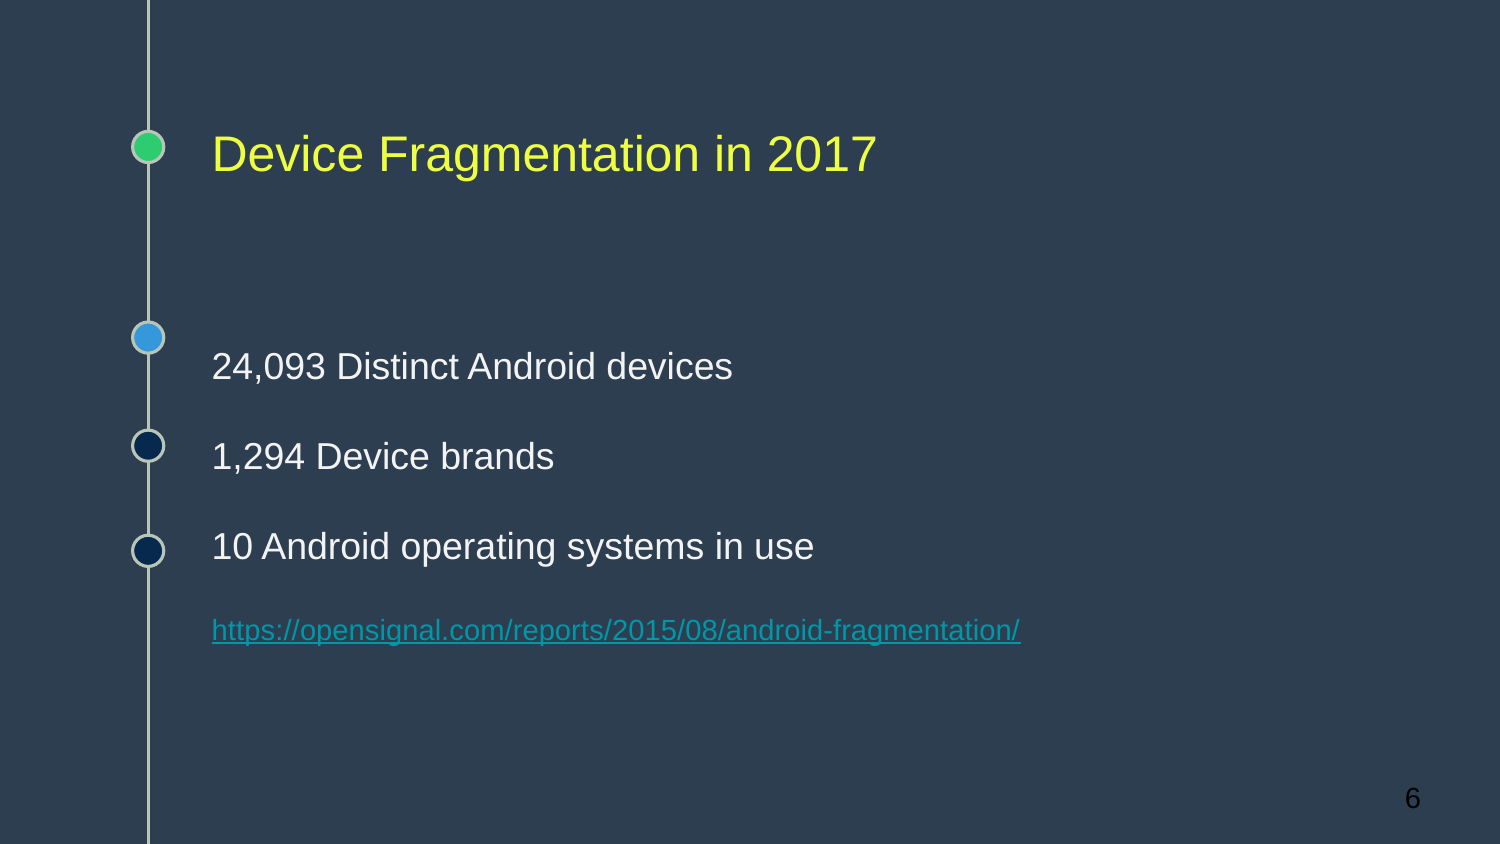

# Device Fragmentation in 2017
24,093 Distinct Android devices
1,294 Device brands
10 Android operating systems in use

https://opensignal.com/reports/2015/08/android-fragmentation/

6